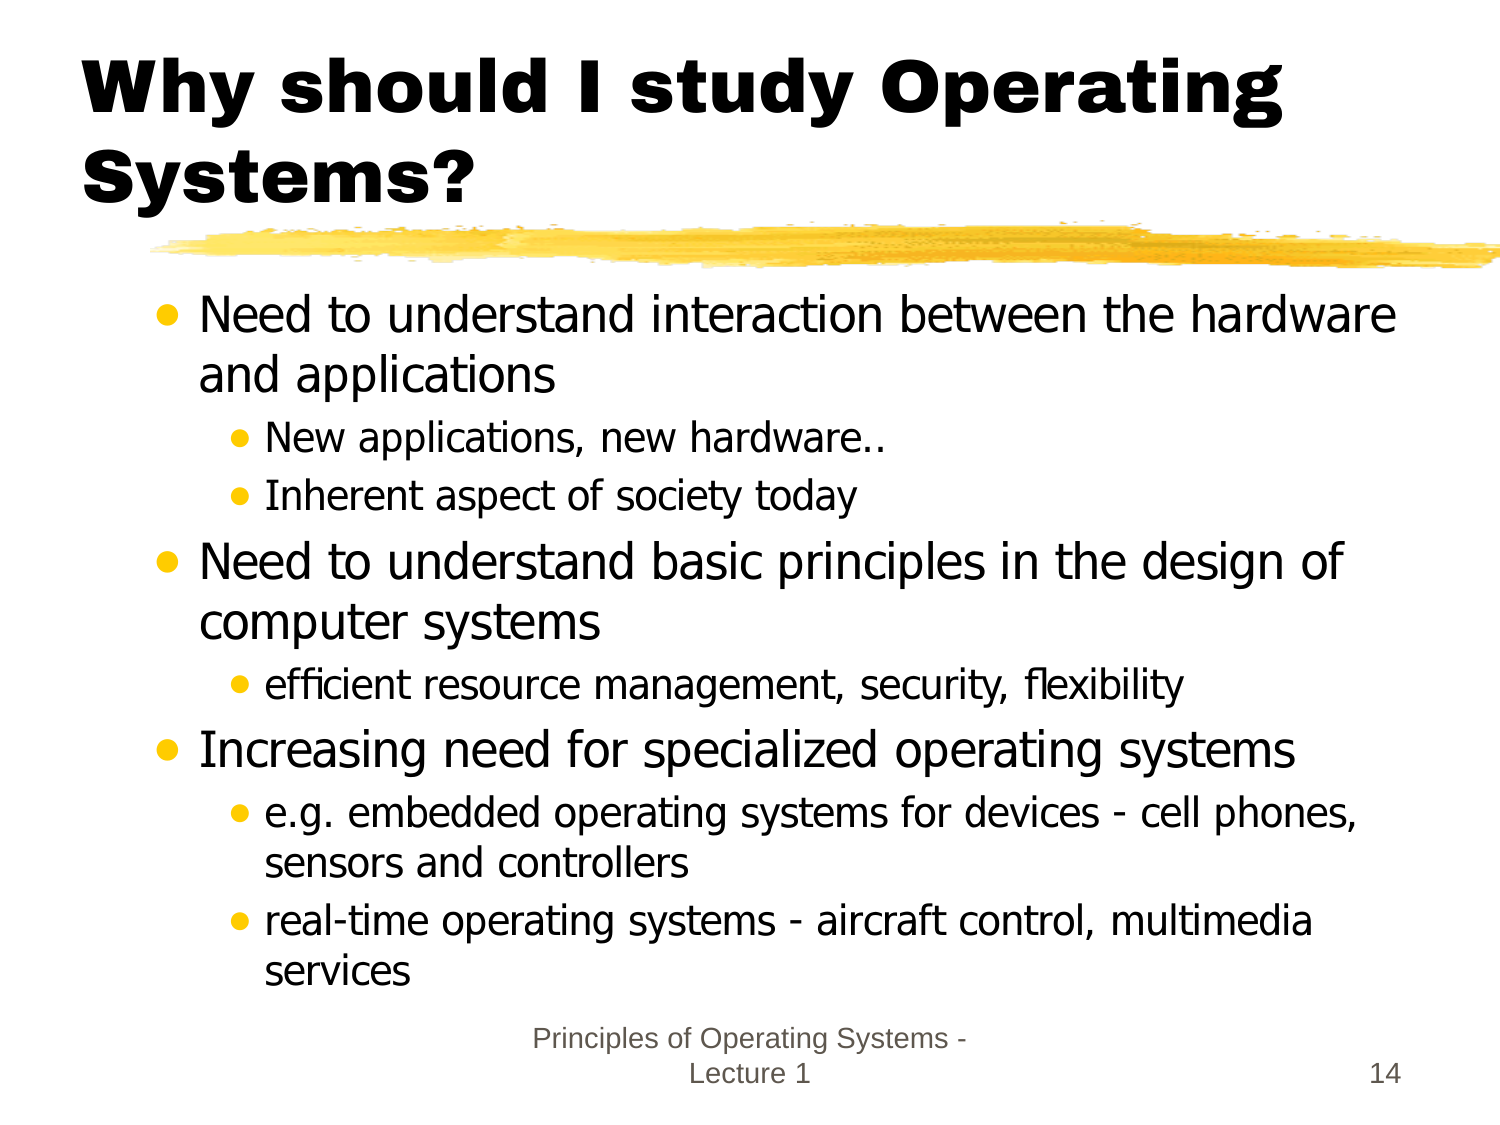

# Why should I study Operating Systems?
Need to understand interaction between the hardware and applications
New applications, new hardware..
Inherent aspect of society today
Need to understand basic principles in the design of computer systems
efficient resource management, security, flexibility
Increasing need for specialized operating systems
e.g. embedded operating systems for devices - cell phones, sensors and controllers
real-time operating systems - aircraft control, multimedia services
Principles of Operating Systems - Lecture 1
14